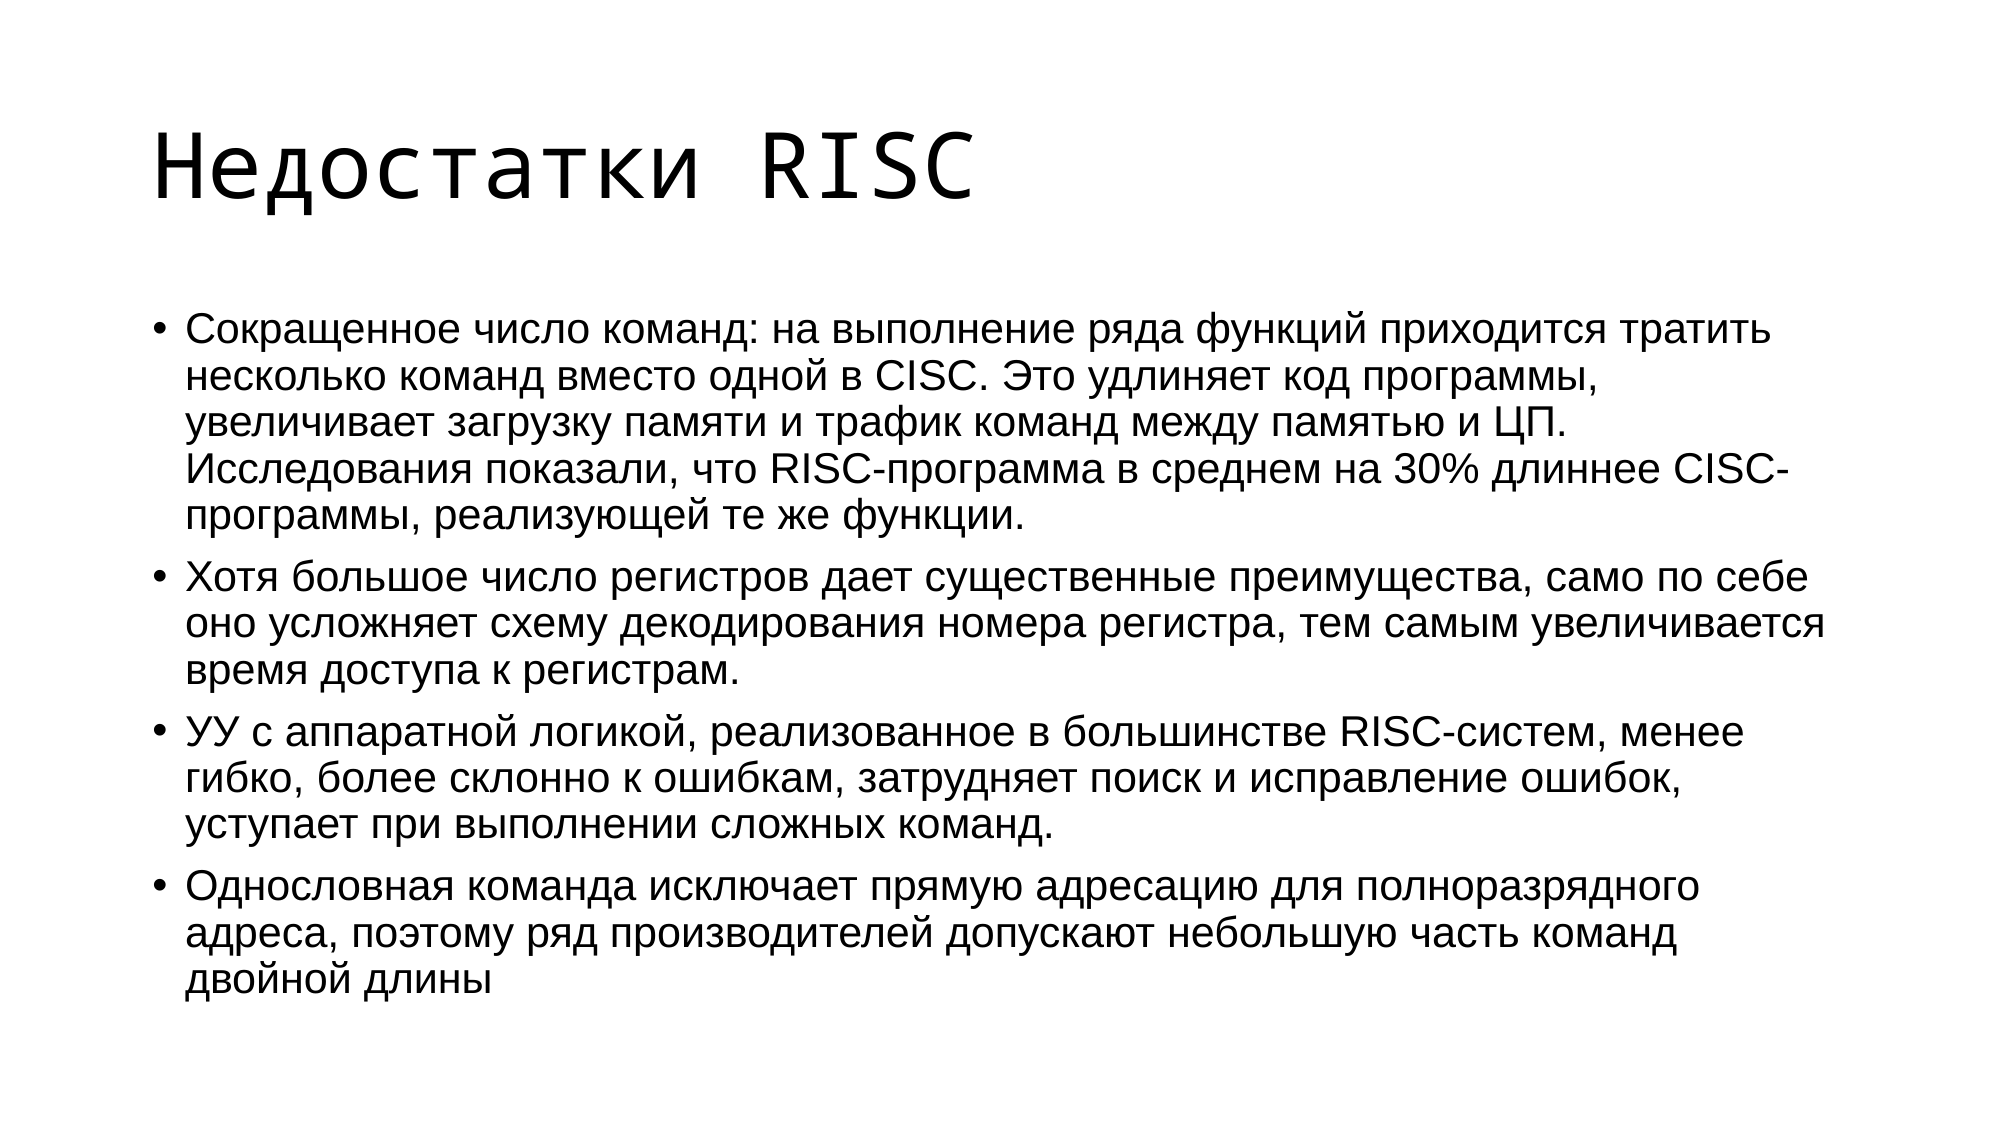

# Недостатки RISC
Сокращенное число команд: на выполнение ряда функций приходится тратить несколько команд вместо одной в CISC. Это удлиняет код программы, увеличивает загрузку памяти и трафик команд между памятью и ЦП. Исследования показали, что RISC-программа в среднем на 30% длиннее CISC-программы, реализующей те же функции.
Хотя большое число регистров дает существенные преимущества, само по себе оно усложняет схему декодирования номера регистра, тем самым увеличивается время доступа к регистрам.
УУ с аппаратной логикой, реализованное в большинстве RISC-систем, менее гибко, более склонно к ошибкам, затрудняет поиск и исправление ошибок, уступает при выполнении сложных команд.
Однословная команда исключает прямую адресацию для полноразрядного адреса, поэтому ряд производителей допускают небольшую часть команд двойной длины